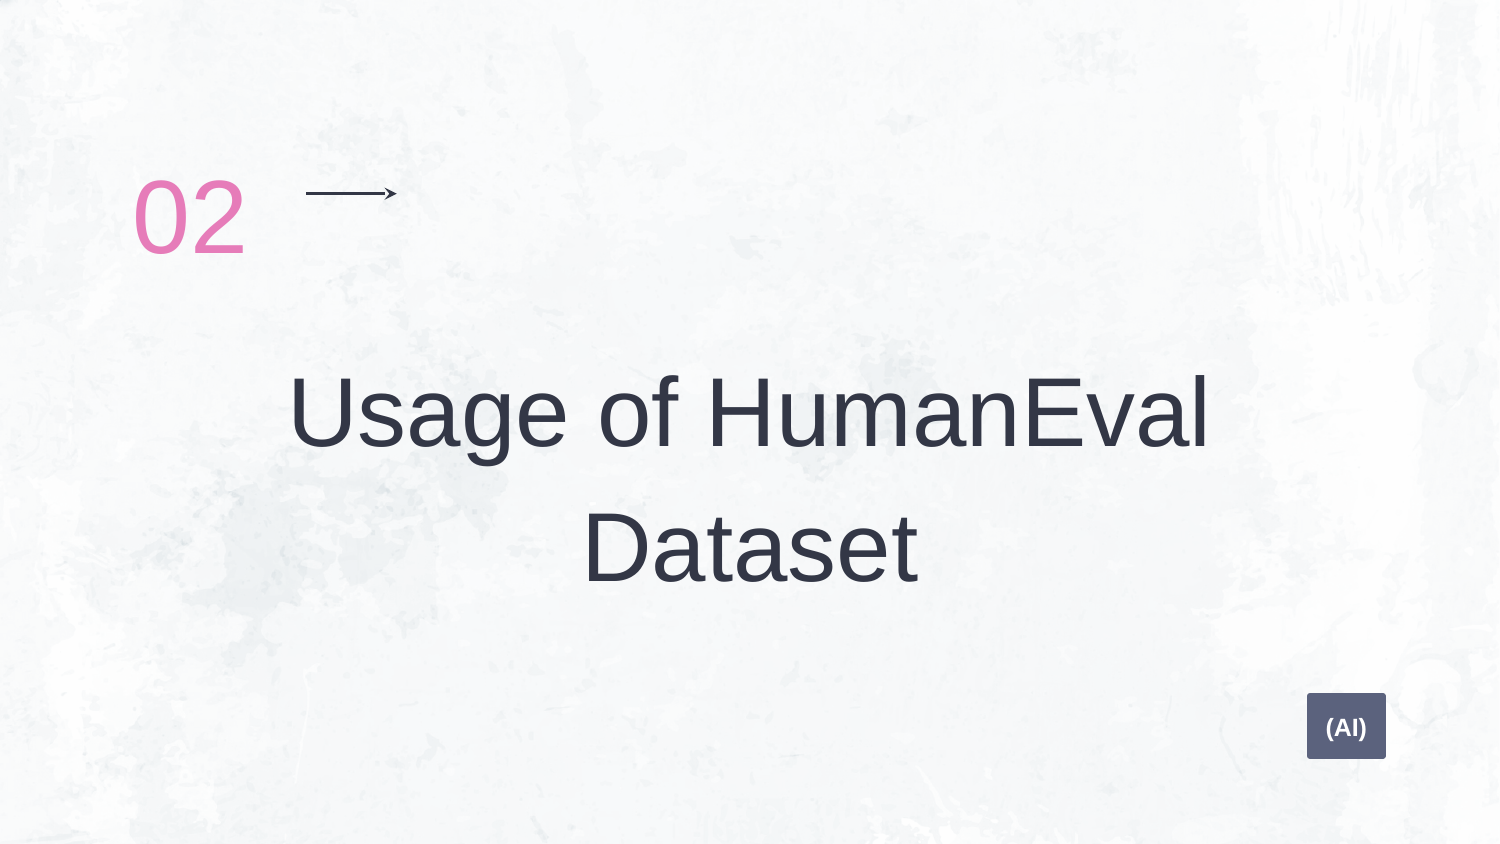

02
# Usage of HumanEval Dataset
(AI)